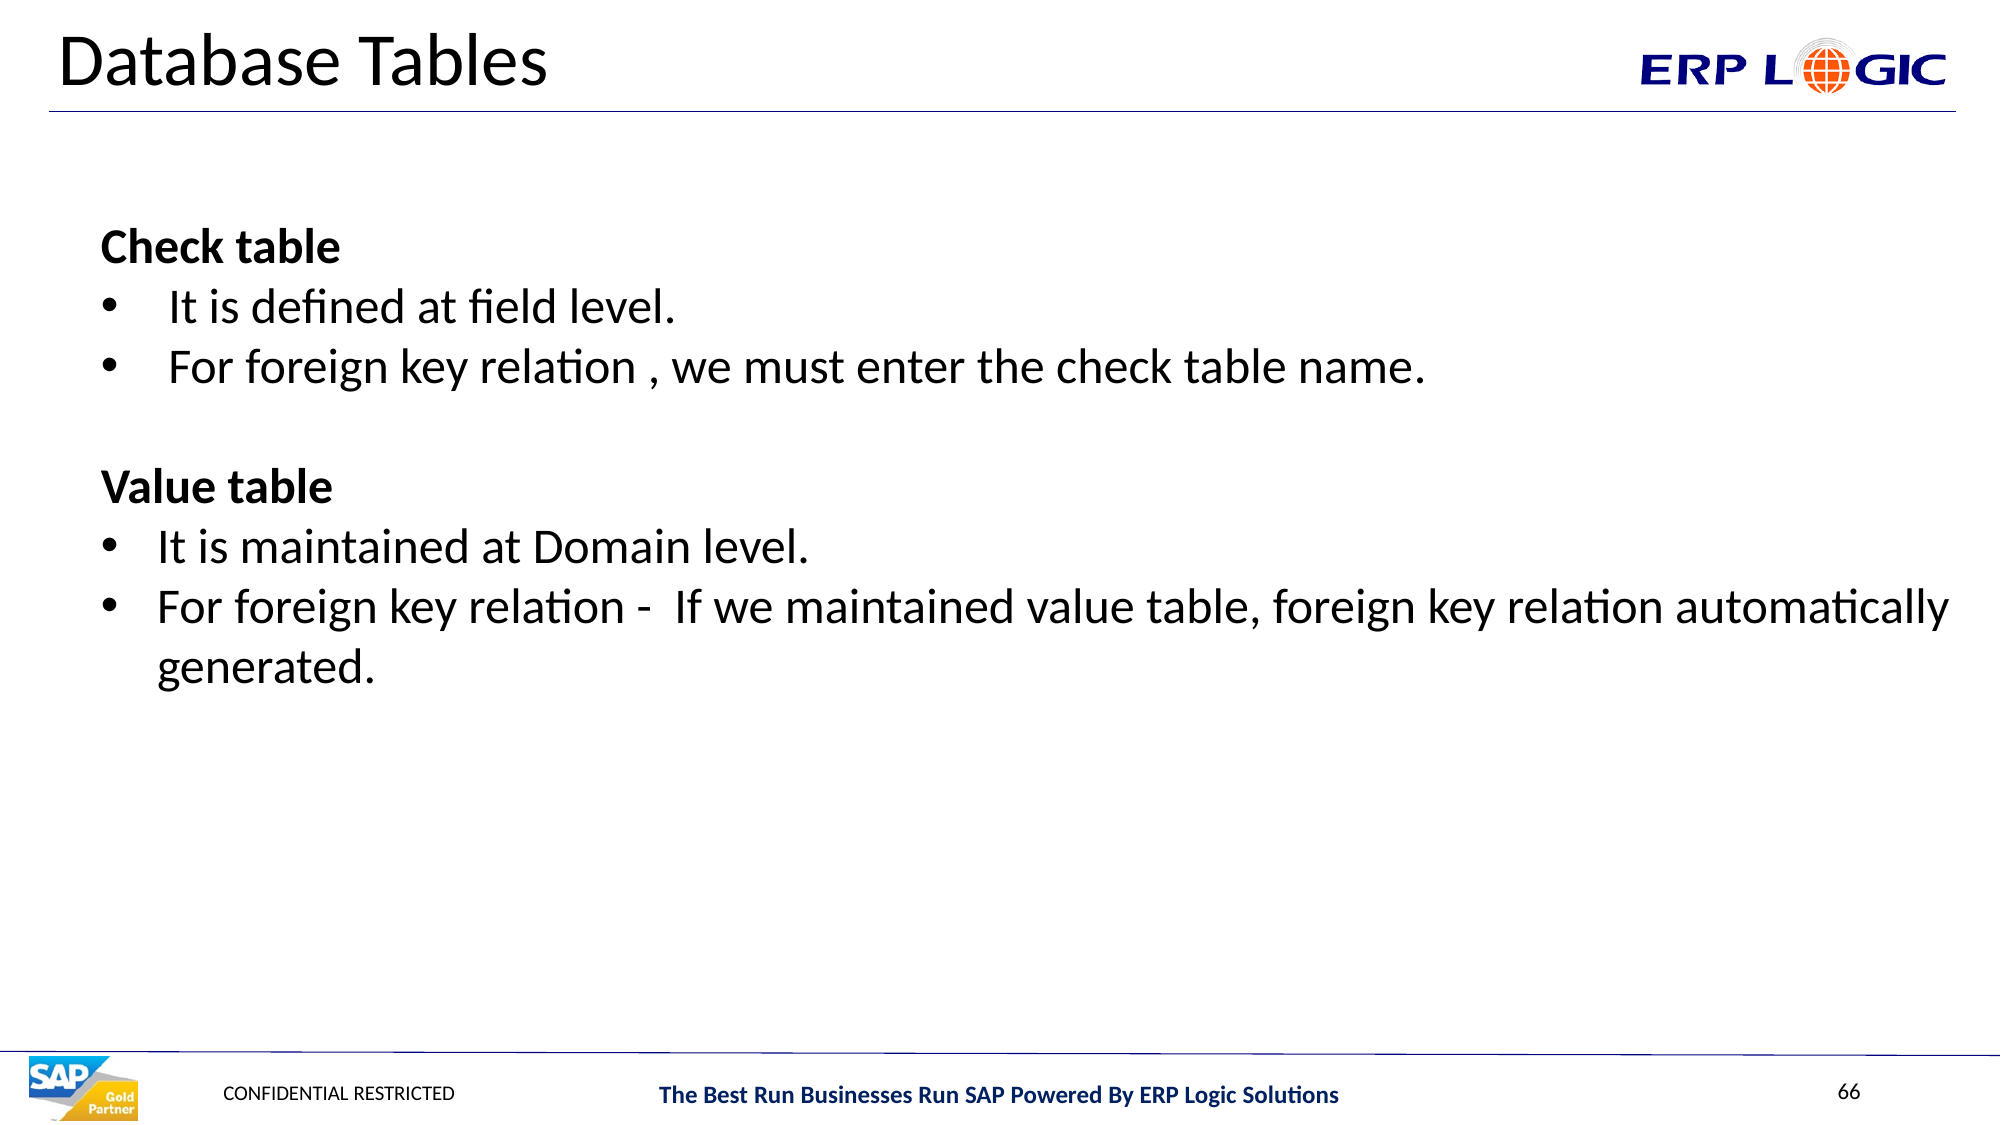

# Database Tables
Check table
 It is defined at field level.
 For foreign key relation , we must enter the check table name.

Value table
It is maintained at Domain level.
For foreign key relation -  If we maintained value table, foreign key relation automatically generated.